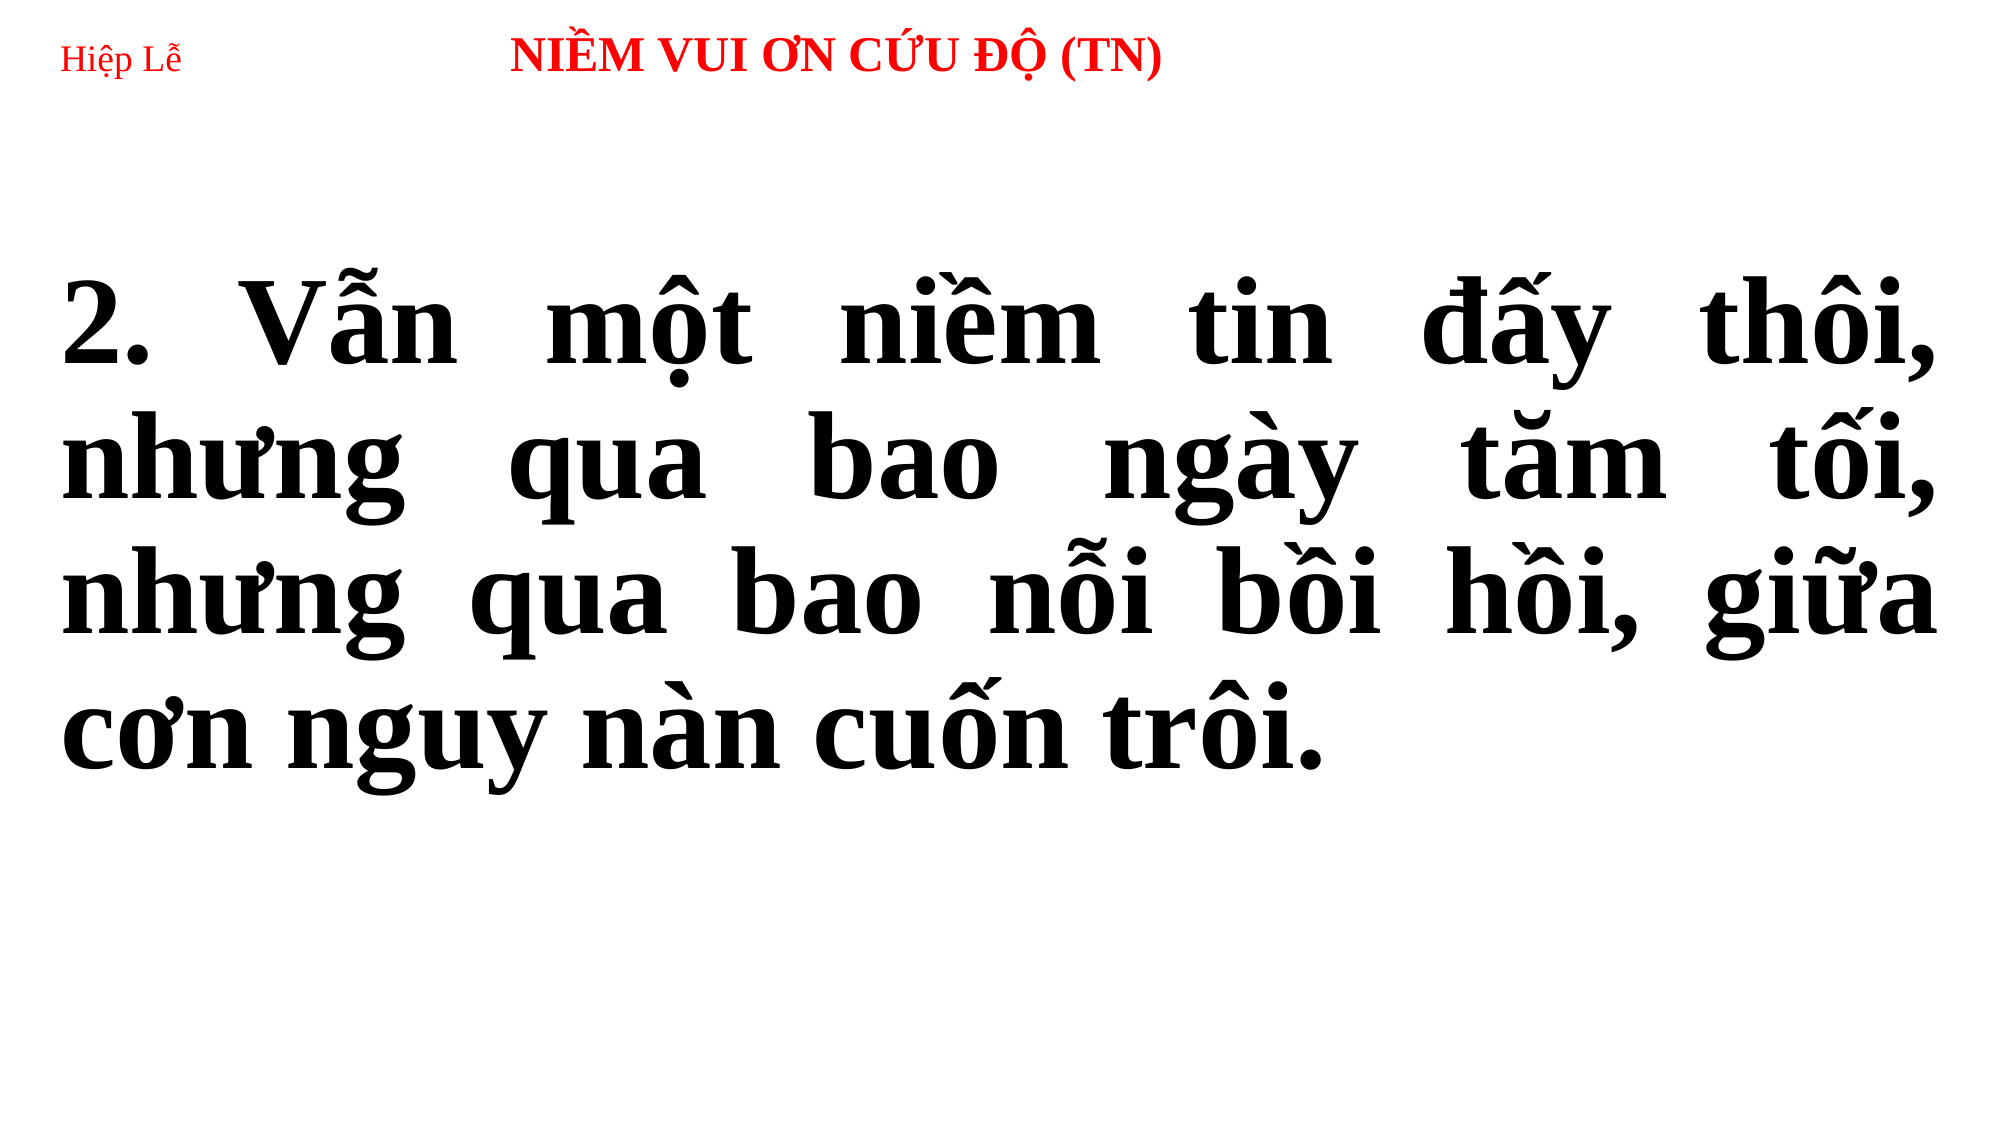

# Hiệp Lễ                       	NIỀM VUI ƠN CỨU ĐỘ (TN)
2. Vẫn một niềm tin đấy thôi, nhưng qua bao ngày tăm tối, nhưng qua bao nỗi bồi hồi, giữa cơn nguy nàn cuốn trôi.